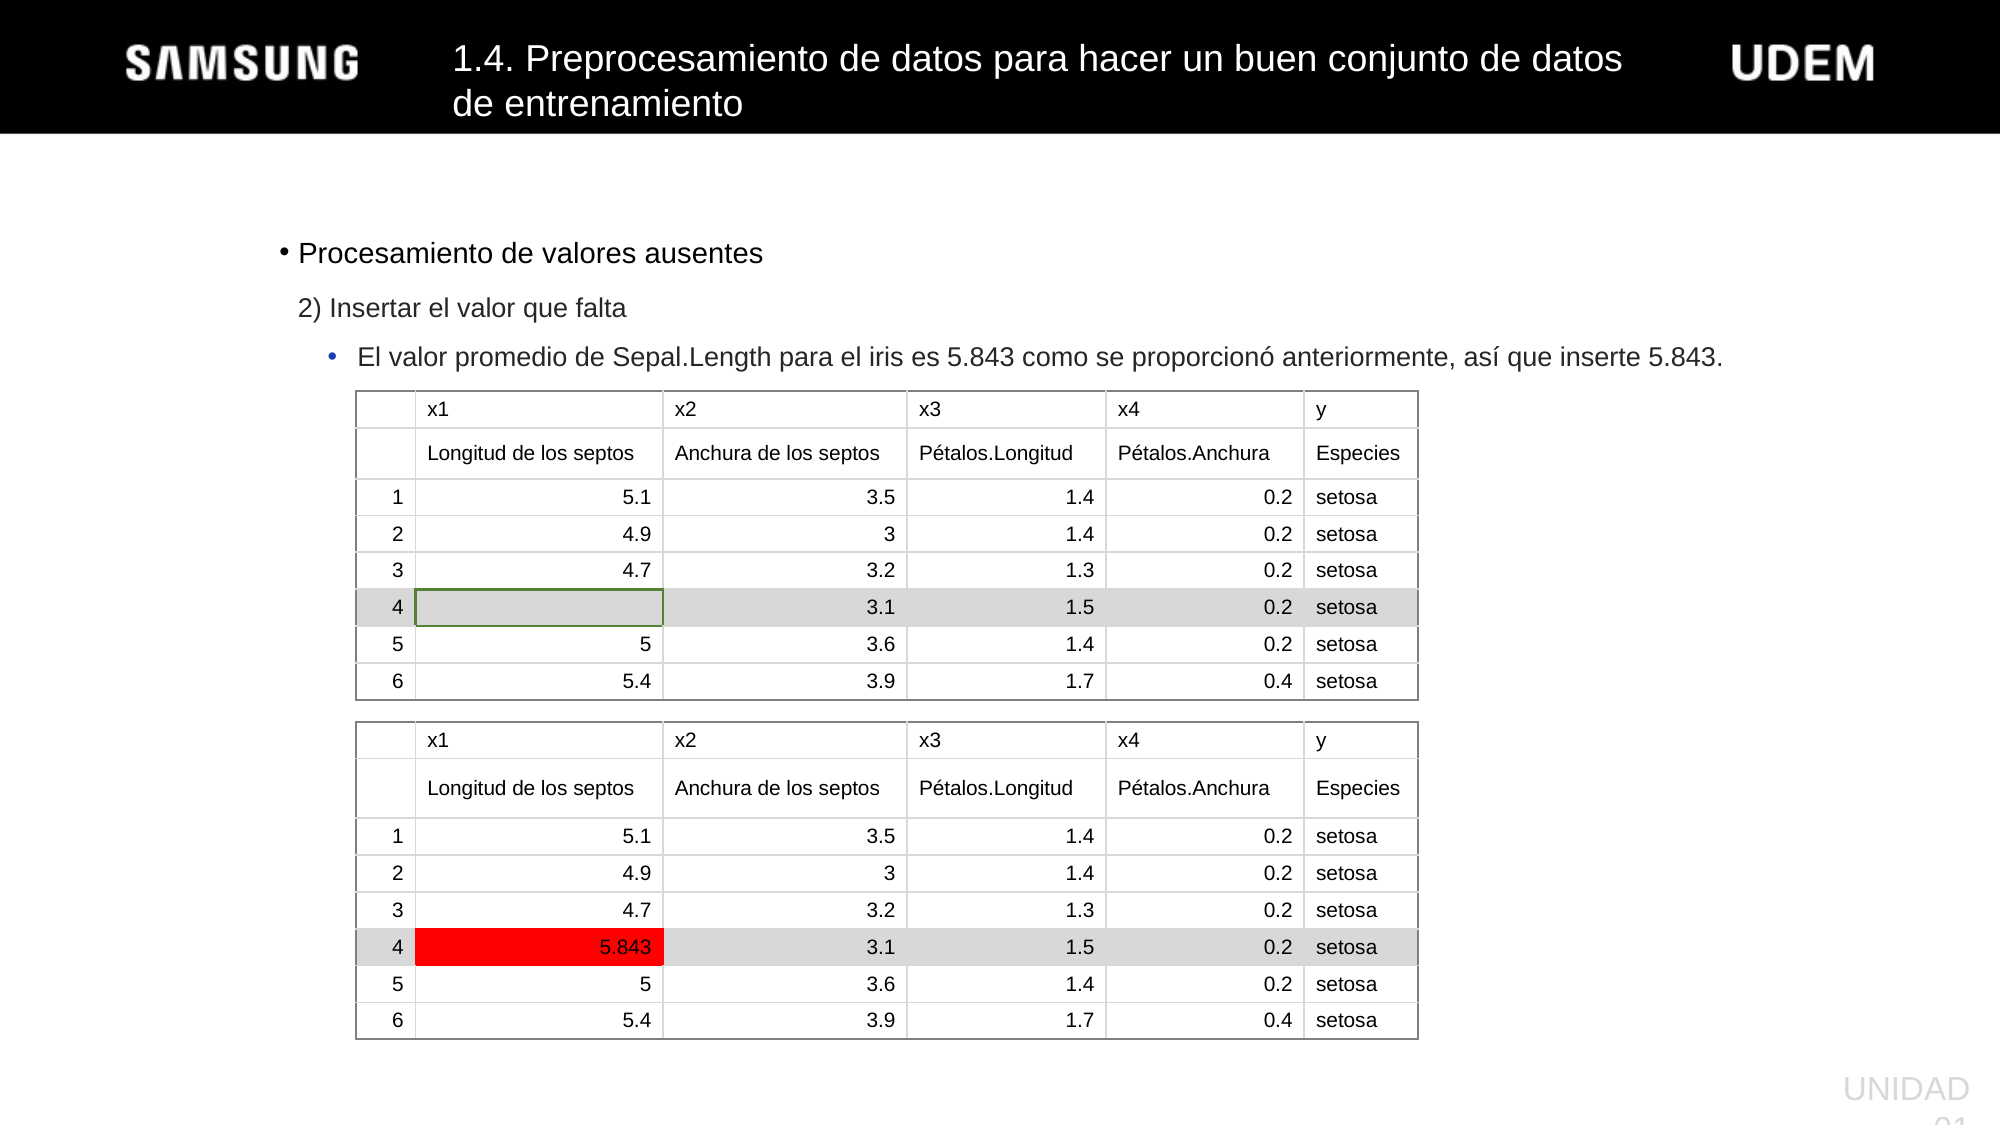

1.4. Preprocesamiento de datos para hacer un buen conjunto de datos de entrenamiento
Procesamiento de valores ausentes
2) Insertar el valor que falta
El valor promedio de Sepal.Length para el iris es 5.843 como se proporcionó anteriormente, así que inserte 5.843.
|  | x1 | x2 | x3 | x4 | y |
| --- | --- | --- | --- | --- | --- |
|  | Longitud de los septos | Anchura de los septos | Pétalos.Longitud | Pétalos.Anchura | Especies |
| 1 | 5.1 | 3.5 | 1.4 | 0.2 | setosa |
| 2 | 4.9 | 3 | 1.4 | 0.2 | setosa |
| 3 | 4.7 | 3.2 | 1.3 | 0.2 | setosa |
| 4 |  | 3.1 | 1.5 | 0.2 | setosa |
| 5 | 5 | 3.6 | 1.4 | 0.2 | setosa |
| 6 | 5.4 | 3.9 | 1.7 | 0.4 | setosa |
|  | x1 | x2 | x3 | x4 | y |
| --- | --- | --- | --- | --- | --- |
|  | Longitud de los septos | Anchura de los septos | Pétalos.Longitud | Pétalos.Anchura | Especies |
| 1 | 5.1 | 3.5 | 1.4 | 0.2 | setosa |
| 2 | 4.9 | 3 | 1.4 | 0.2 | setosa |
| 3 | 4.7 | 3.2 | 1.3 | 0.2 | setosa |
| 4 | 5.843 | 3.1 | 1.5 | 0.2 | setosa |
| 5 | 5 | 3.6 | 1.4 | 0.2 | setosa |
| 6 | 5.4 | 3.9 | 1.7 | 0.4 | setosa |
UNIDAD 01